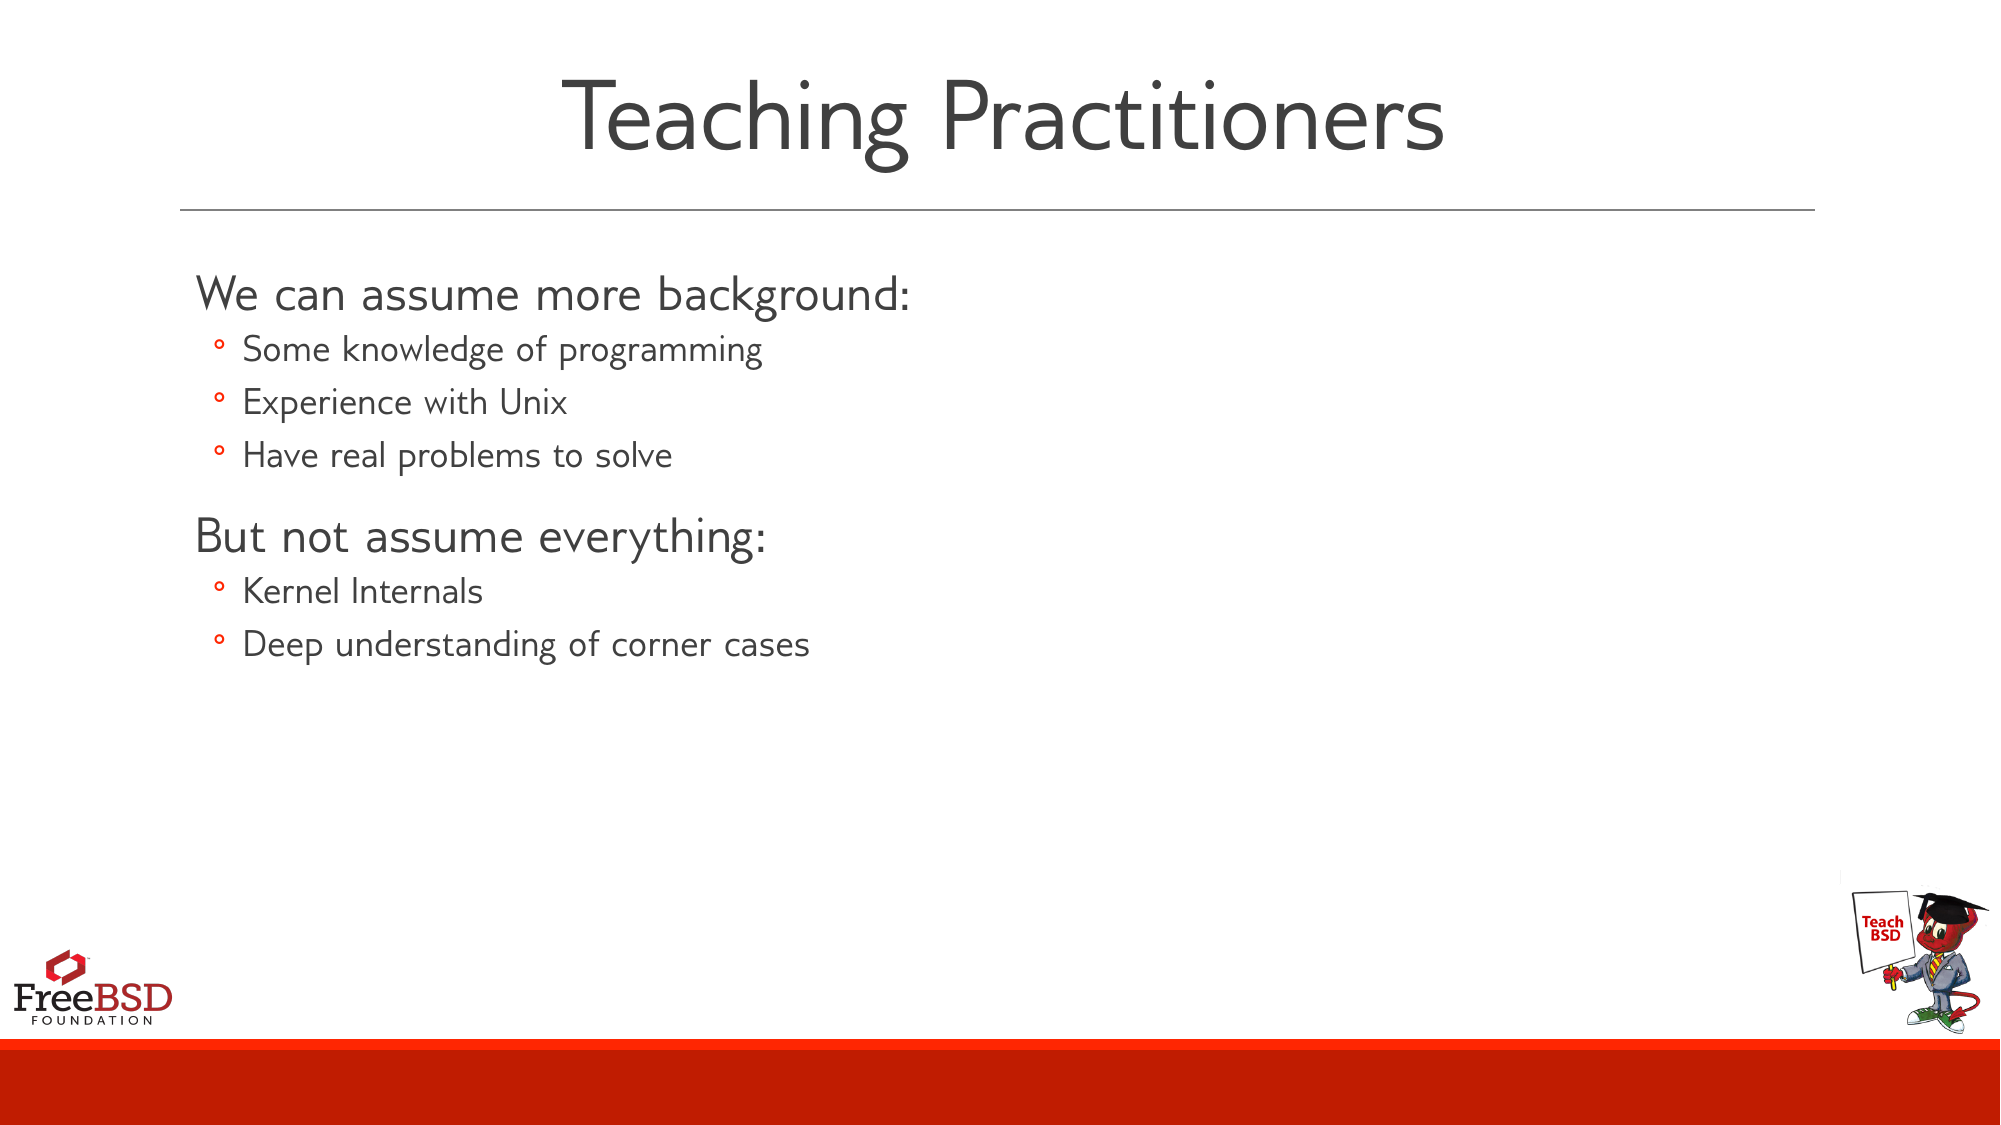

# Teaching Practitioners
We can assume more background:
Some knowledge of programming
Experience with Unix
Have real problems to solve
But not assume everything:
Kernel Internals
Deep understanding of corner cases